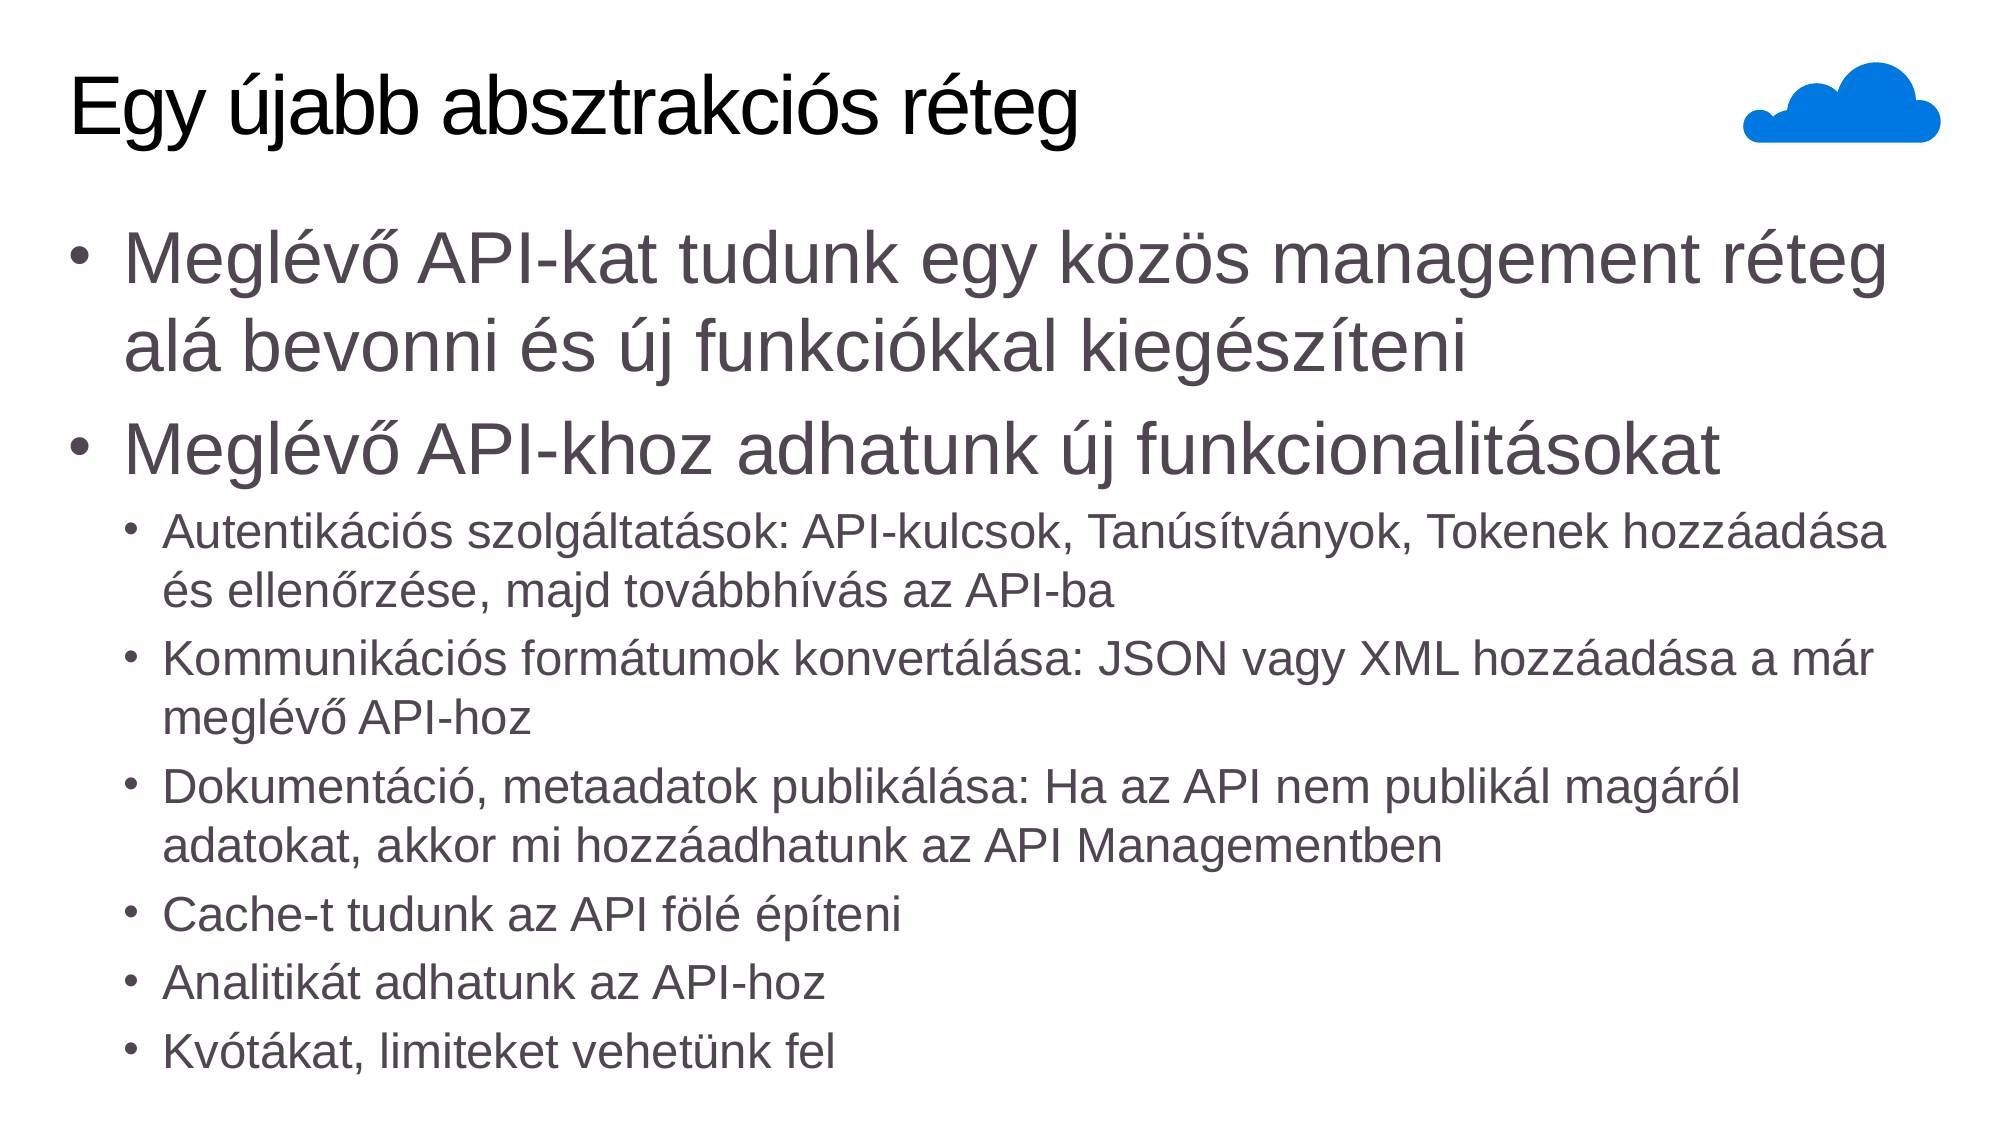

# Egy újabb absztrakciós réteg
Meglévő API-kat tudunk egy közös management réteg alá bevonni és új funkciókkal kiegészíteni
Meglévő API-khoz adhatunk új funkcionalitásokat
Autentikációs szolgáltatások: API-kulcsok, Tanúsítványok, Tokenek hozzáadása és ellenőrzése, majd továbbhívás az API-ba
Kommunikációs formátumok konvertálása: JSON vagy XML hozzáadása a már meglévő API-hoz
Dokumentáció, metaadatok publikálása: Ha az API nem publikál magáról adatokat, akkor mi hozzáadhatunk az API Managementben
Cache-t tudunk az API fölé építeni
Analitikát adhatunk az API-hoz
Kvótákat, limiteket vehetünk fel